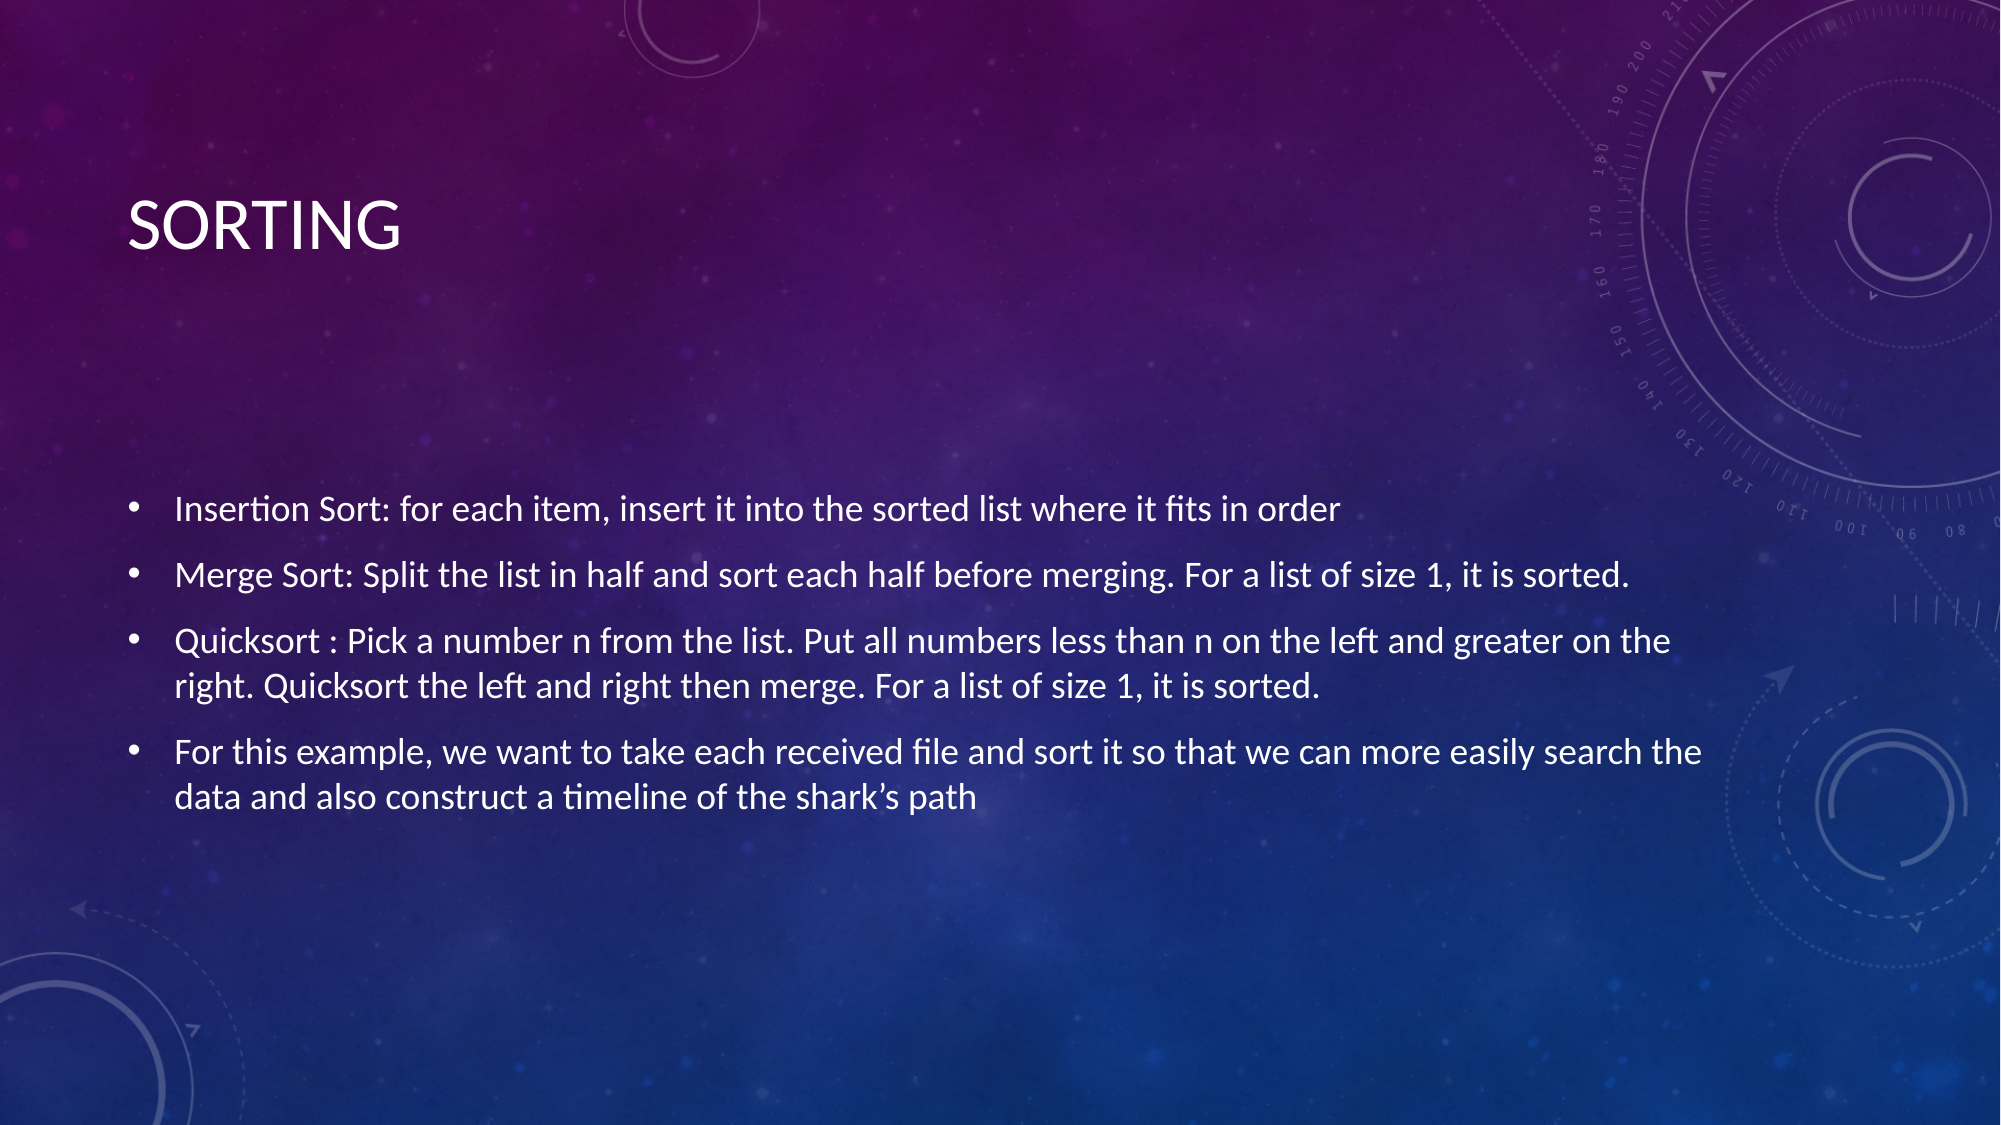

# Sorting
Insertion Sort: for each item, insert it into the sorted list where it fits in order
Merge Sort: Split the list in half and sort each half before merging. For a list of size 1, it is sorted.
Quicksort : Pick a number n from the list. Put all numbers less than n on the left and greater on the right. Quicksort the left and right then merge. For a list of size 1, it is sorted.
For this example, we want to take each received file and sort it so that we can more easily search the data and also construct a timeline of the shark’s path